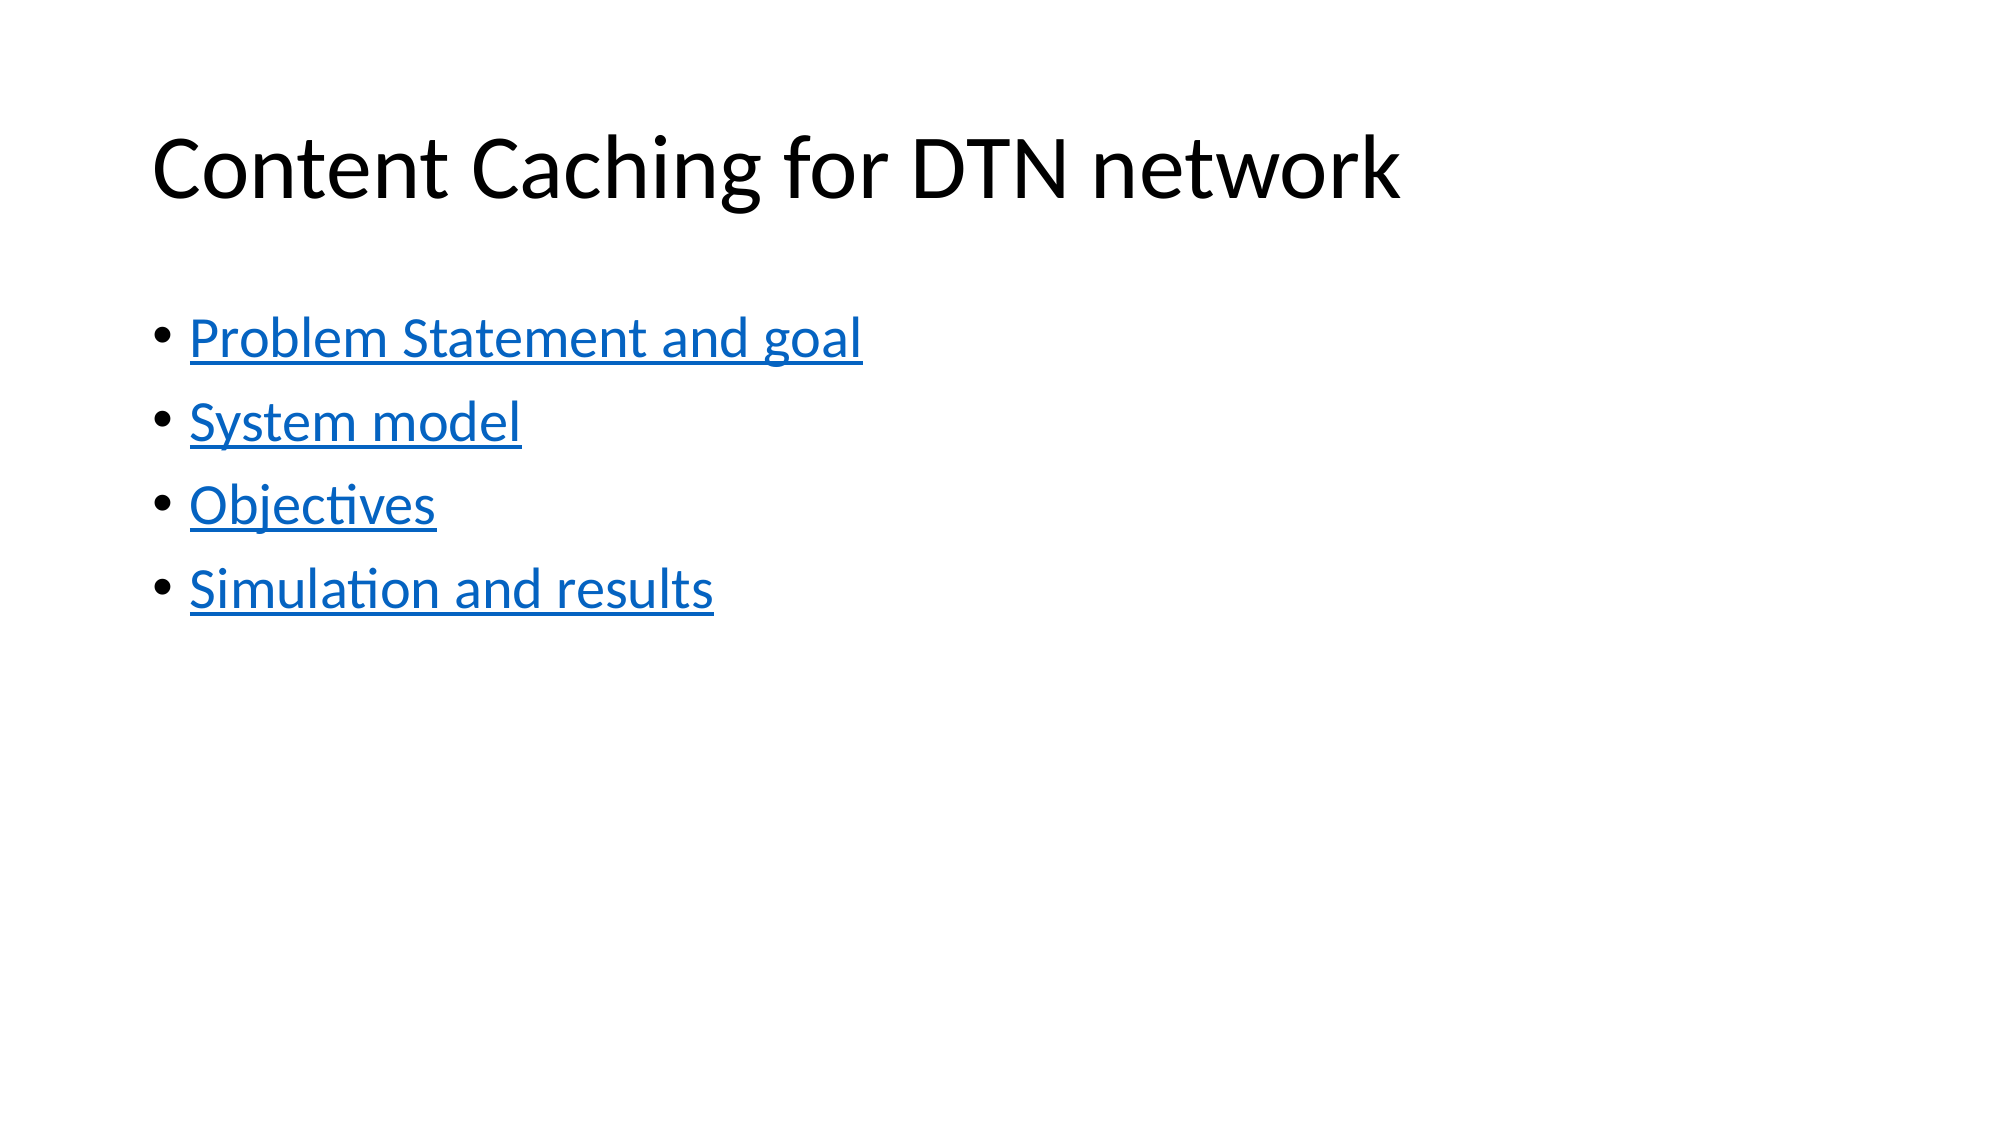

# Content Caching for DTN network
Problem Statement and goal
System model
Objectives
Simulation and results